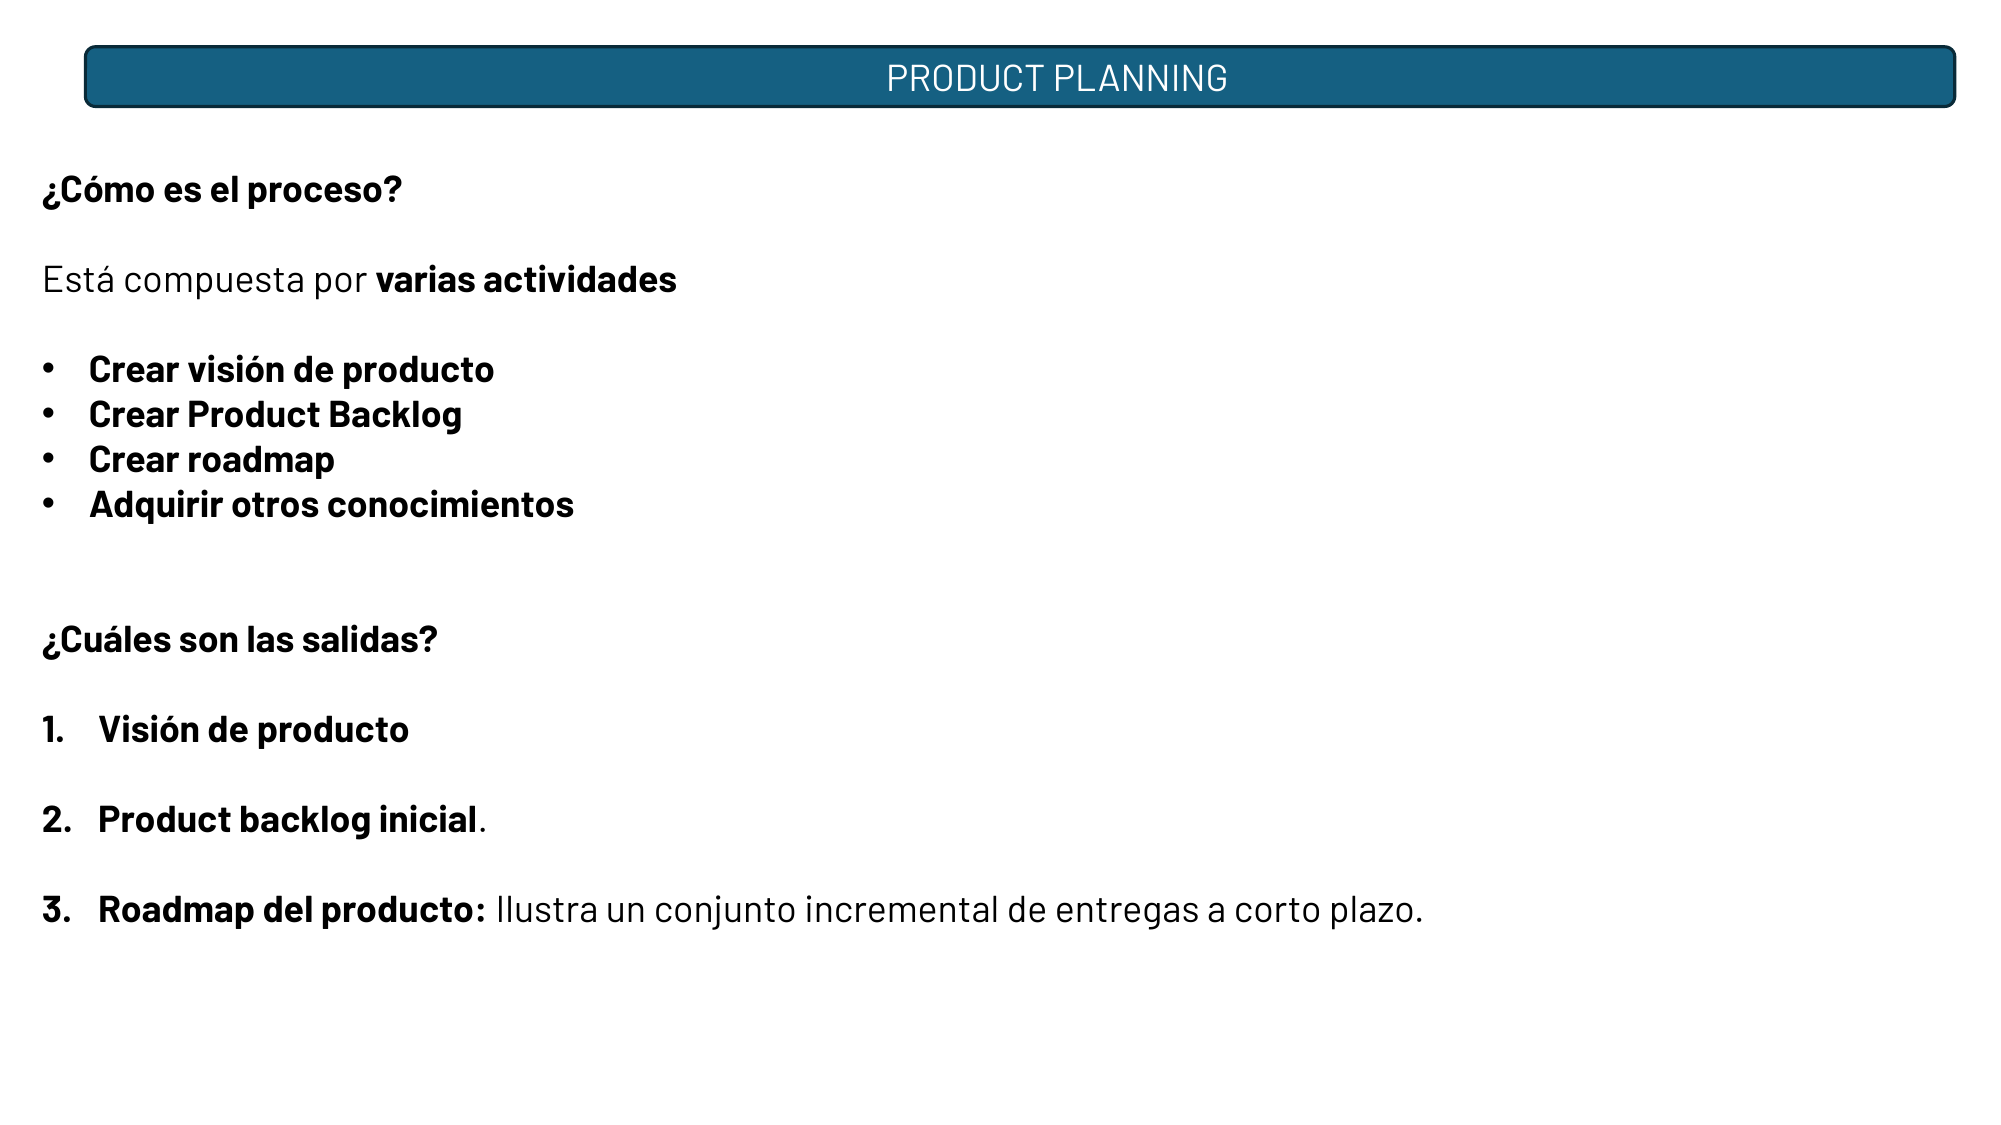

PRODUCT PLANNING

¿Cómo es el proceso?

Está compuesta por varias actividades

Crear visión de producto
Crear Product Backlog
Crear roadmap
Adquirir otros conocimientos

¿Cuáles son las salidas?

Visión de producto

Product backlog inicial.

Roadmap del producto: Ilustra un conjunto incremental de entregas a corto plazo.